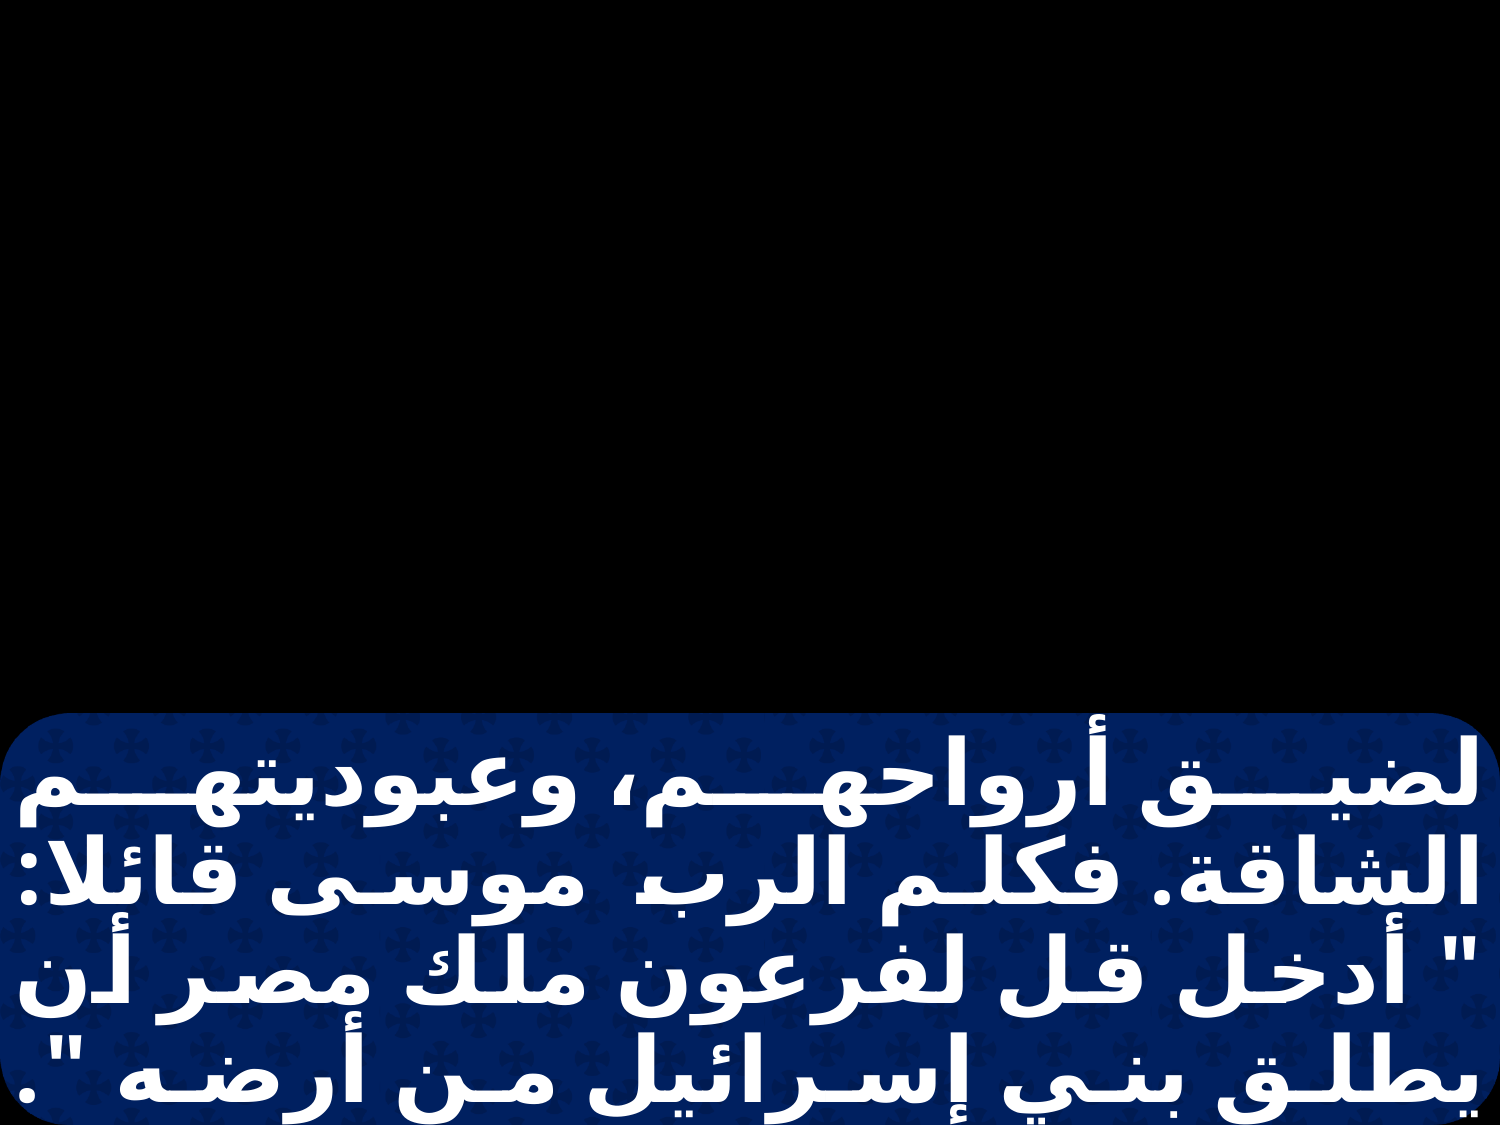

لضيق أرواحهم، وعبوديتهم الشاقة. فكلم الرب  موسى قائلا: " أدخل قل لفرعون ملك مصر أن يطلق بني إسرائيل من أرضه ". فتكلم موسى بين  يدي الرب قائلا: " إن بني إسرائيل لم يسمعوا لي،